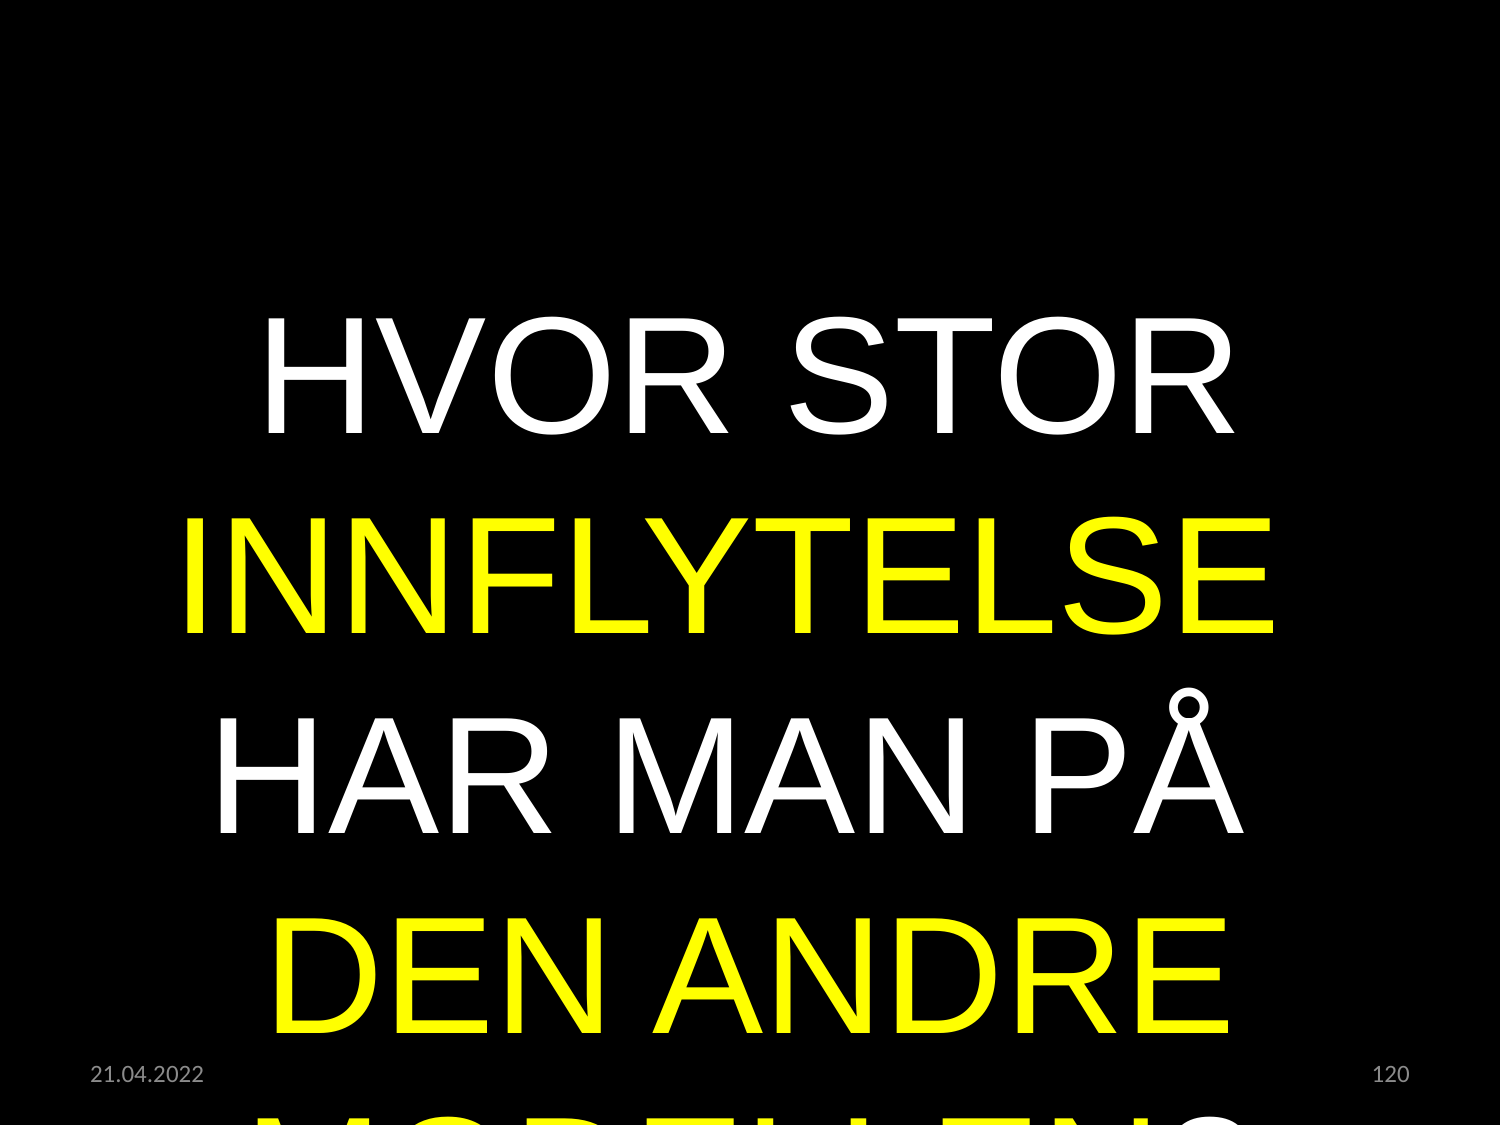

HVOR STOR INNFLYTELSE
HAR MAN PÅ
DEN ANDRE MODELLEN?
21.04.2022
120